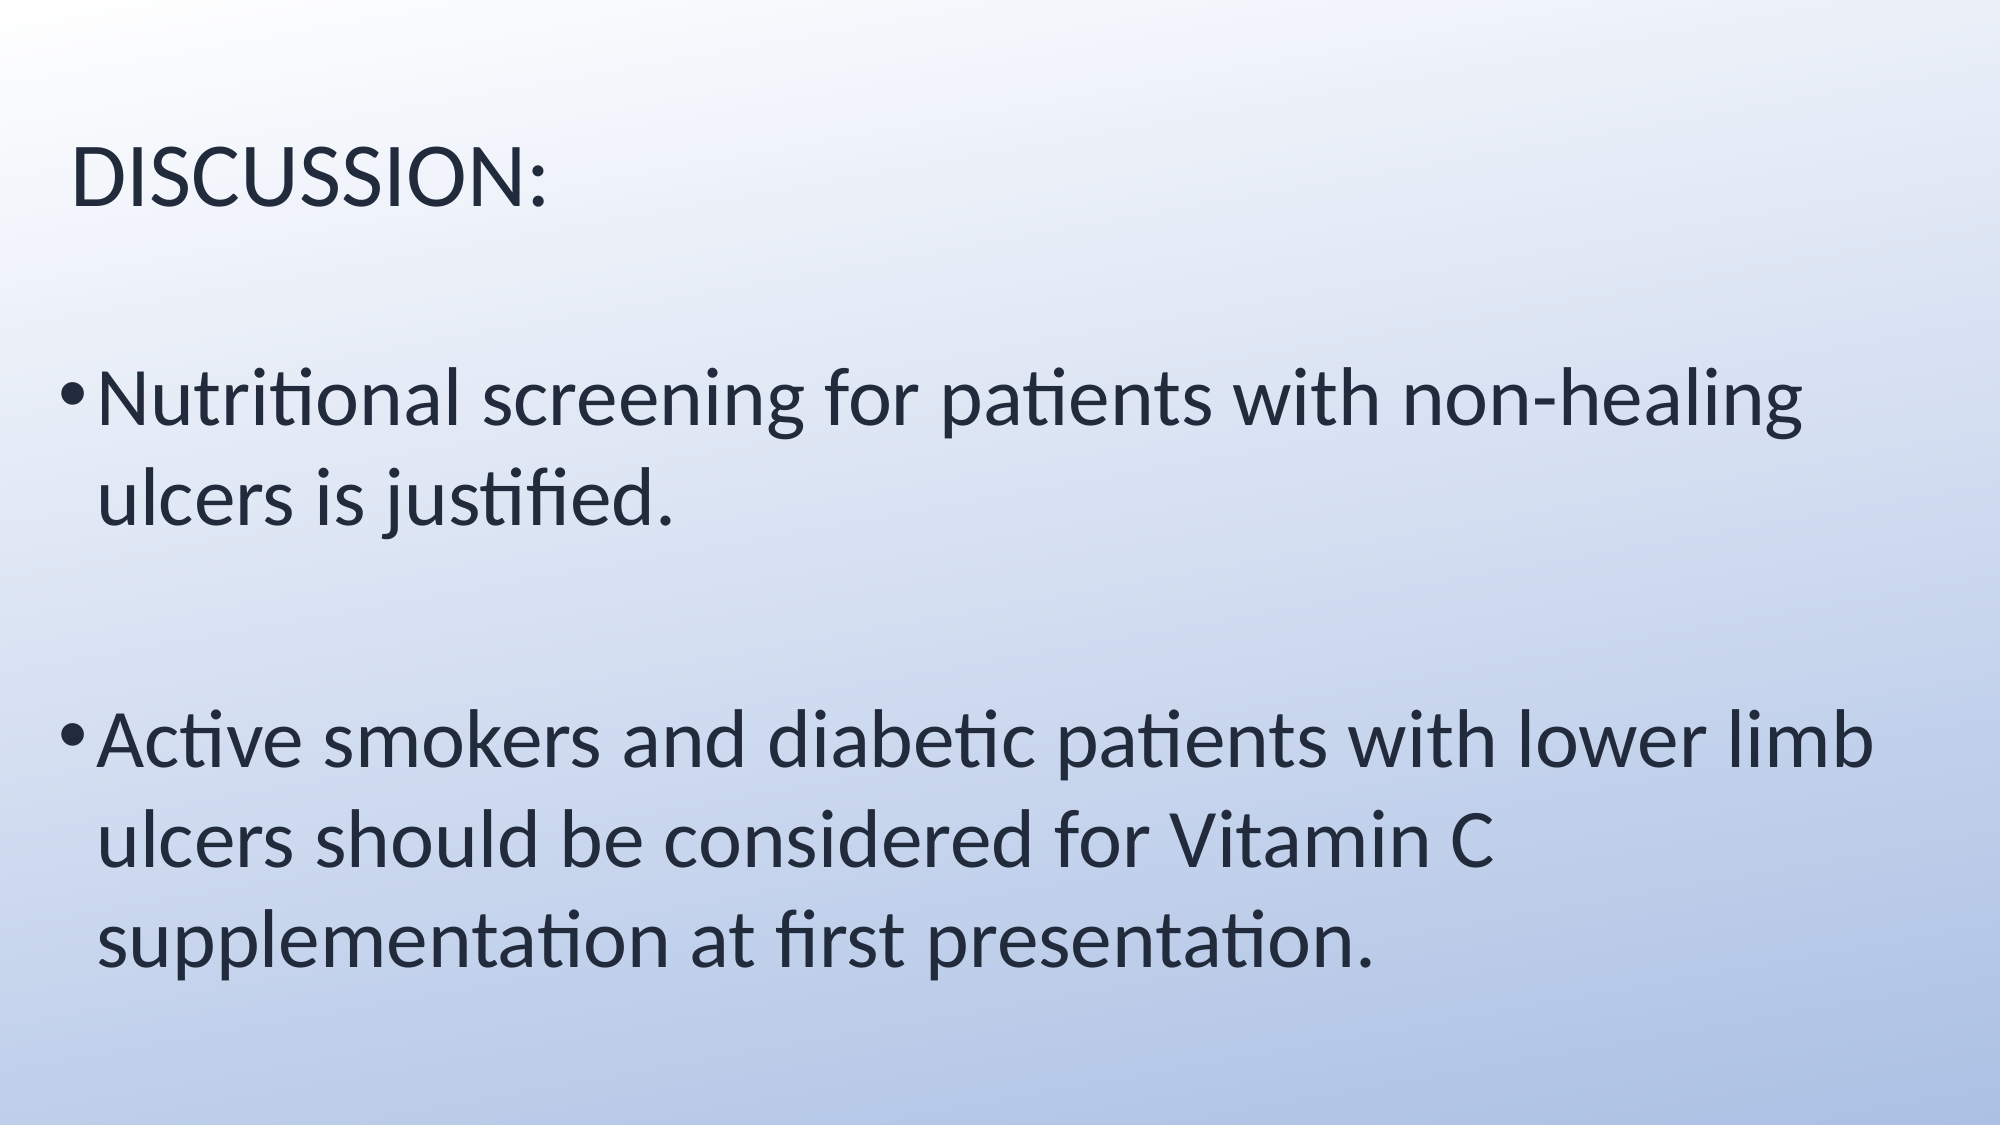

# DISCUSSION:
Nutritional screening for patients with non-healing ulcers is justified.

Active smokers and diabetic patients with lower limb ulcers should be considered for Vitamin C supplementation at first presentation.